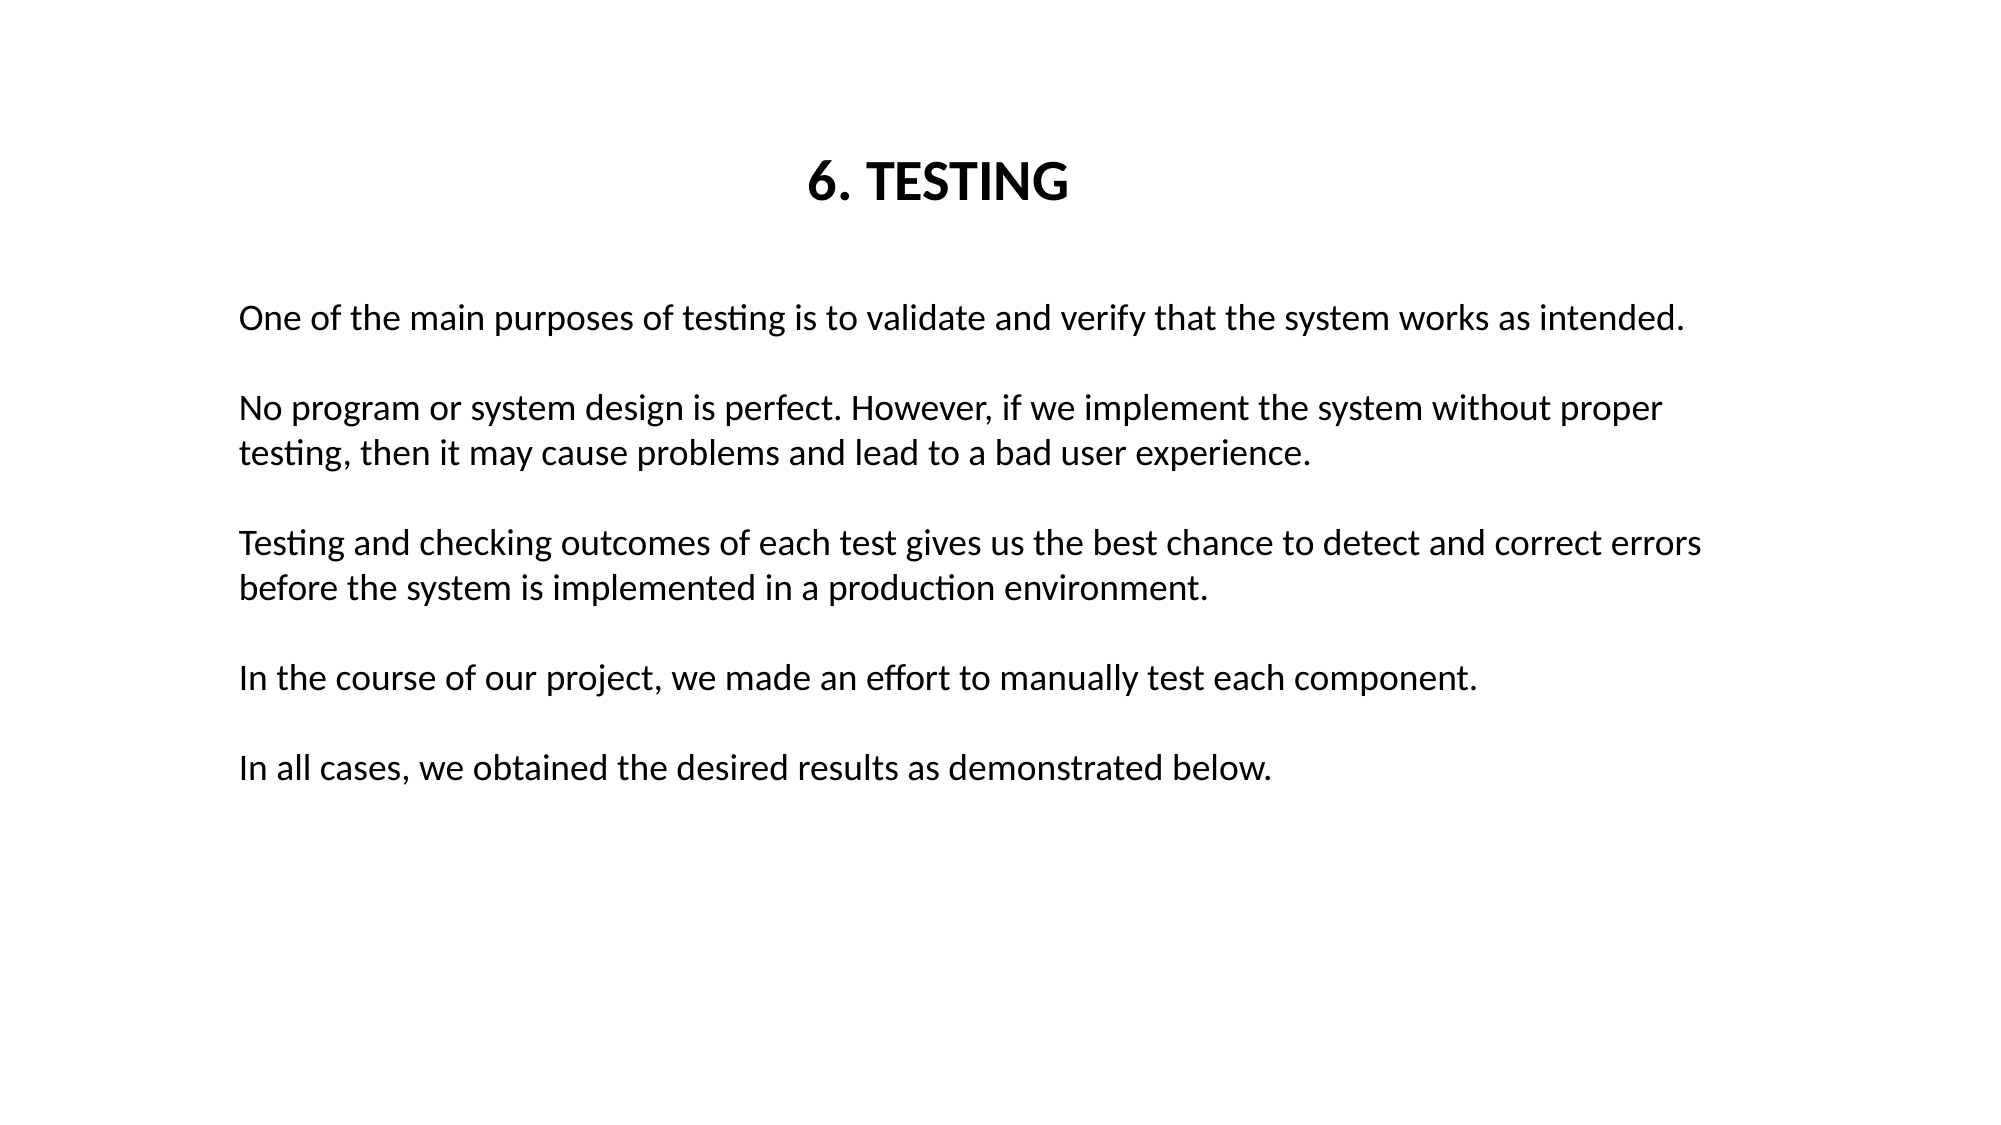

6. TESTING
One of the main purposes of testing is to validate and verify that the system works as intended.

No program or system design is perfect. However, if we implement the system without proper testing, then it may cause problems and lead to a bad user experience.

Testing and checking outcomes of each test gives us the best chance to detect and correct errors before the system is implemented in a production environment.

In the course of our project, we made an effort to manually test each component.

In all cases, we obtained the desired results as demonstrated below.